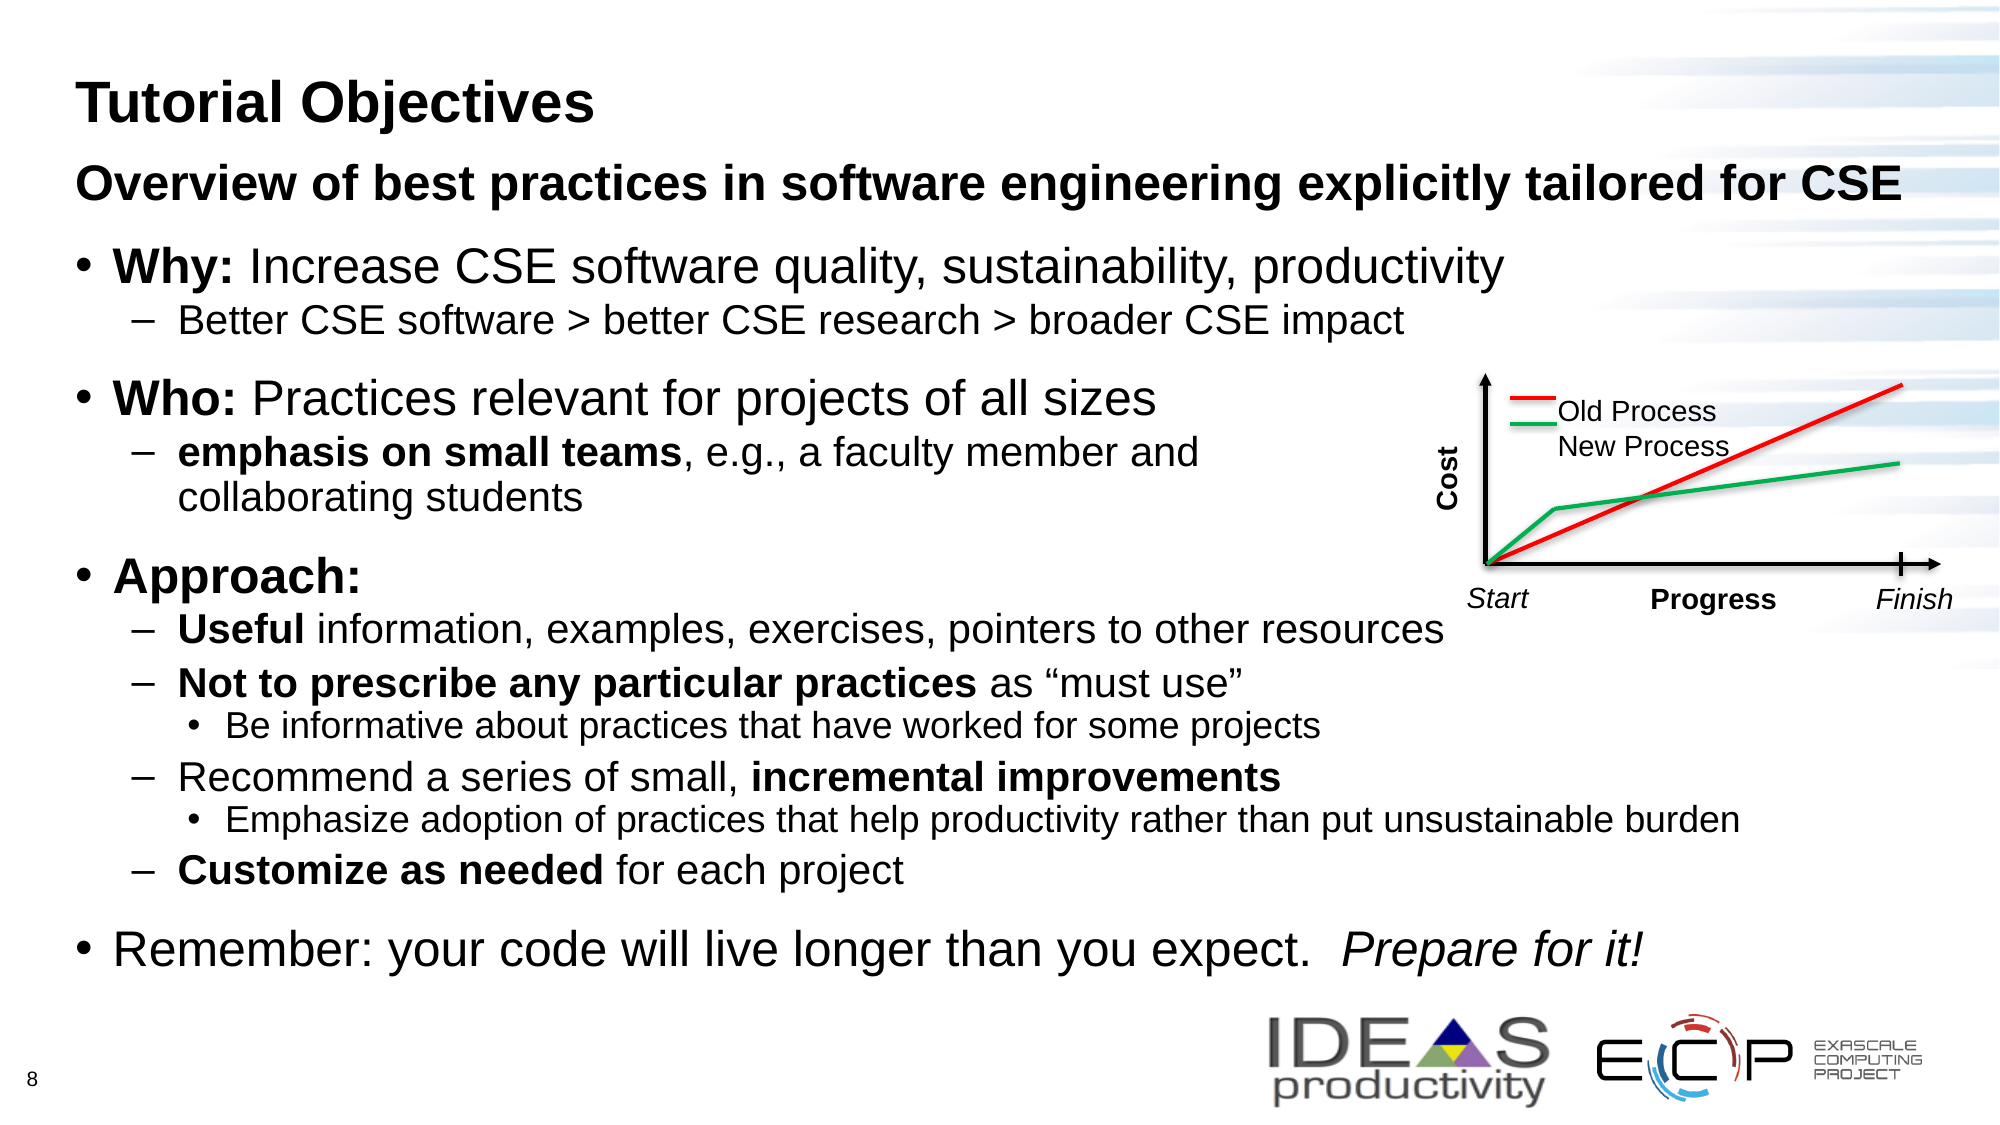

# Tutorial Objectives
Overview of best practices in software engineering explicitly tailored for CSE
Why: Increase CSE software quality, sustainability, productivity
Better CSE software > better CSE research > broader CSE impact
Who: Practices relevant for projects of all sizes
emphasis on small teams, e.g., a faculty member and
collaborating students
Approach:
Useful information, examples, exercises, pointers to other resources
Not to prescribe any particular practices as “must use”
Be informative about practices that have worked for some projects
Recommend a series of small, incremental improvements
Emphasize adoption of practices that help productivity rather than put unsustainable burden
Customize as needed for each project
Remember: your code will live longer than you expect.  Prepare for it!
Old Process
New Process
Cost
Start
Progress
Finish